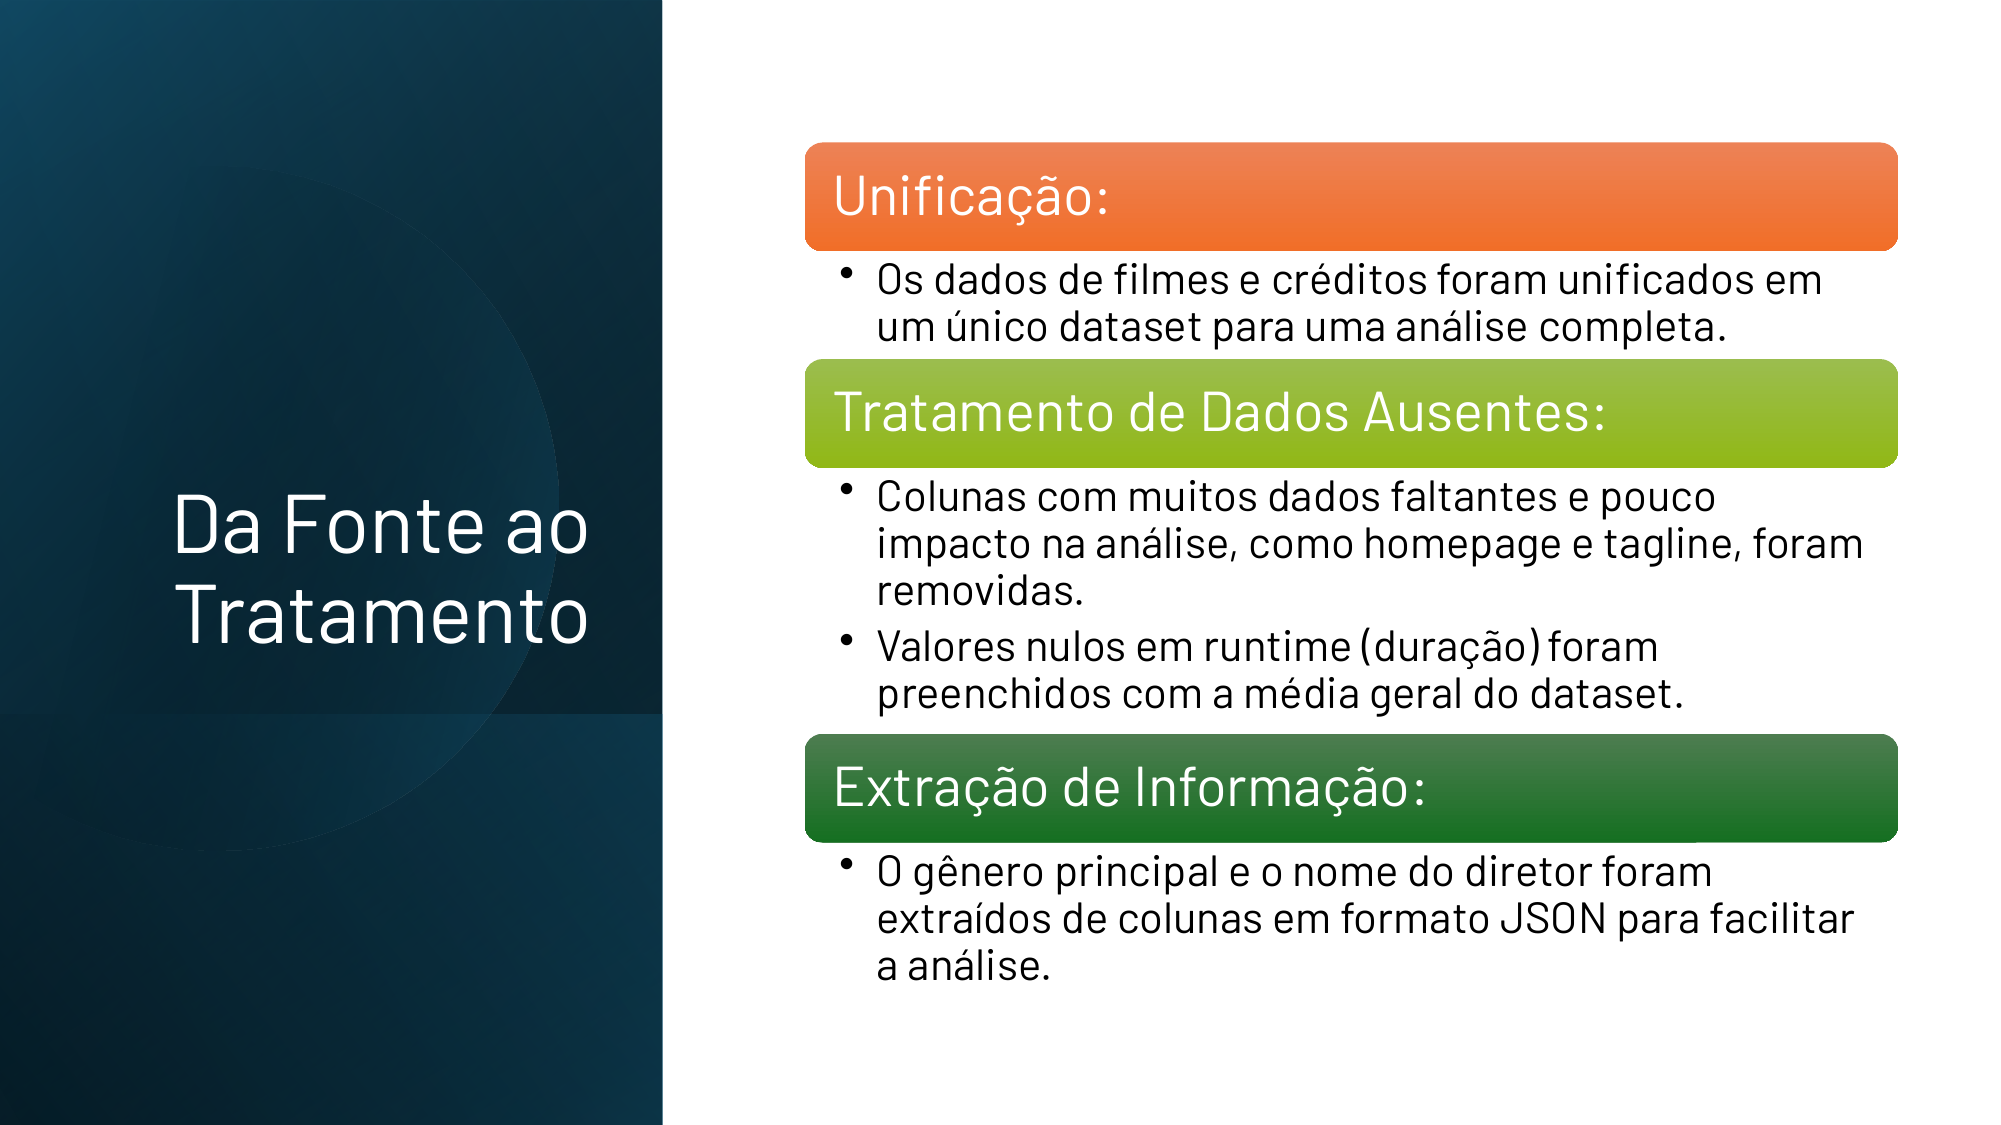

Unificação:
Os dados de filmes e créditos foram unificados em um único dataset para uma análise completa.
Tratamento de Dados Ausentes:
Colunas com muitos dados faltantes e pouco impacto na análise, como homepage e tagline, foram removidas.
Valores nulos em runtime (duração) foram preenchidos com a média geral do dataset.
Extração de Informação:
O gênero principal e o nome do diretor foram extraídos de colunas em formato JSON para facilitar a análise.

# Da Fonte ao Tratamento